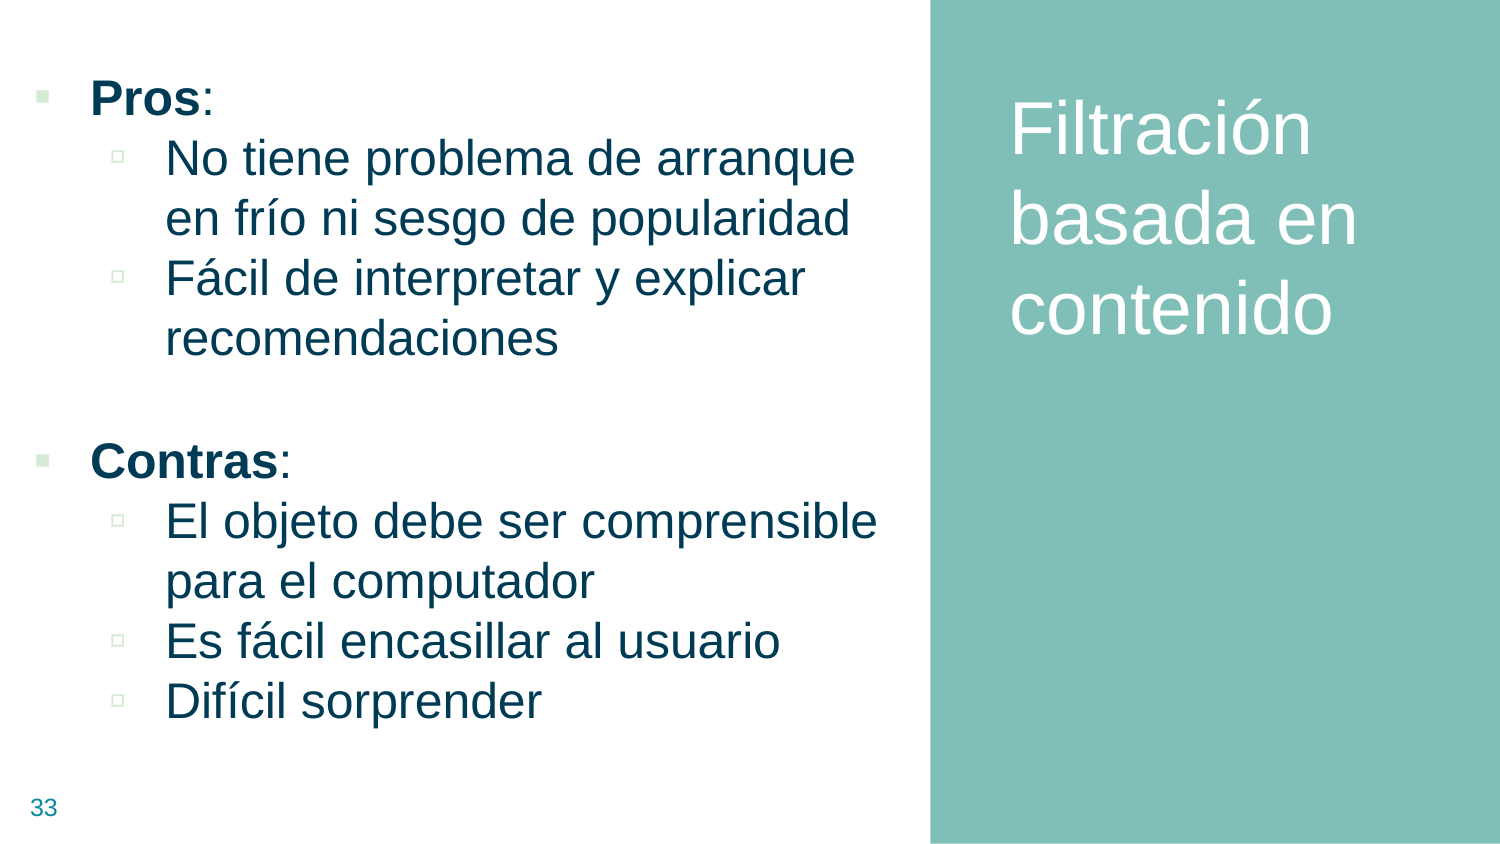

Pros:
No tiene problema de arranque en frío ni sesgo de popularidad
Fácil de interpretar y explicar recomendaciones
# Filtración basada en contenido
Contras:
El objeto debe ser comprensible para el computador
Es fácil encasillar al usuario
Difícil sorprender
33